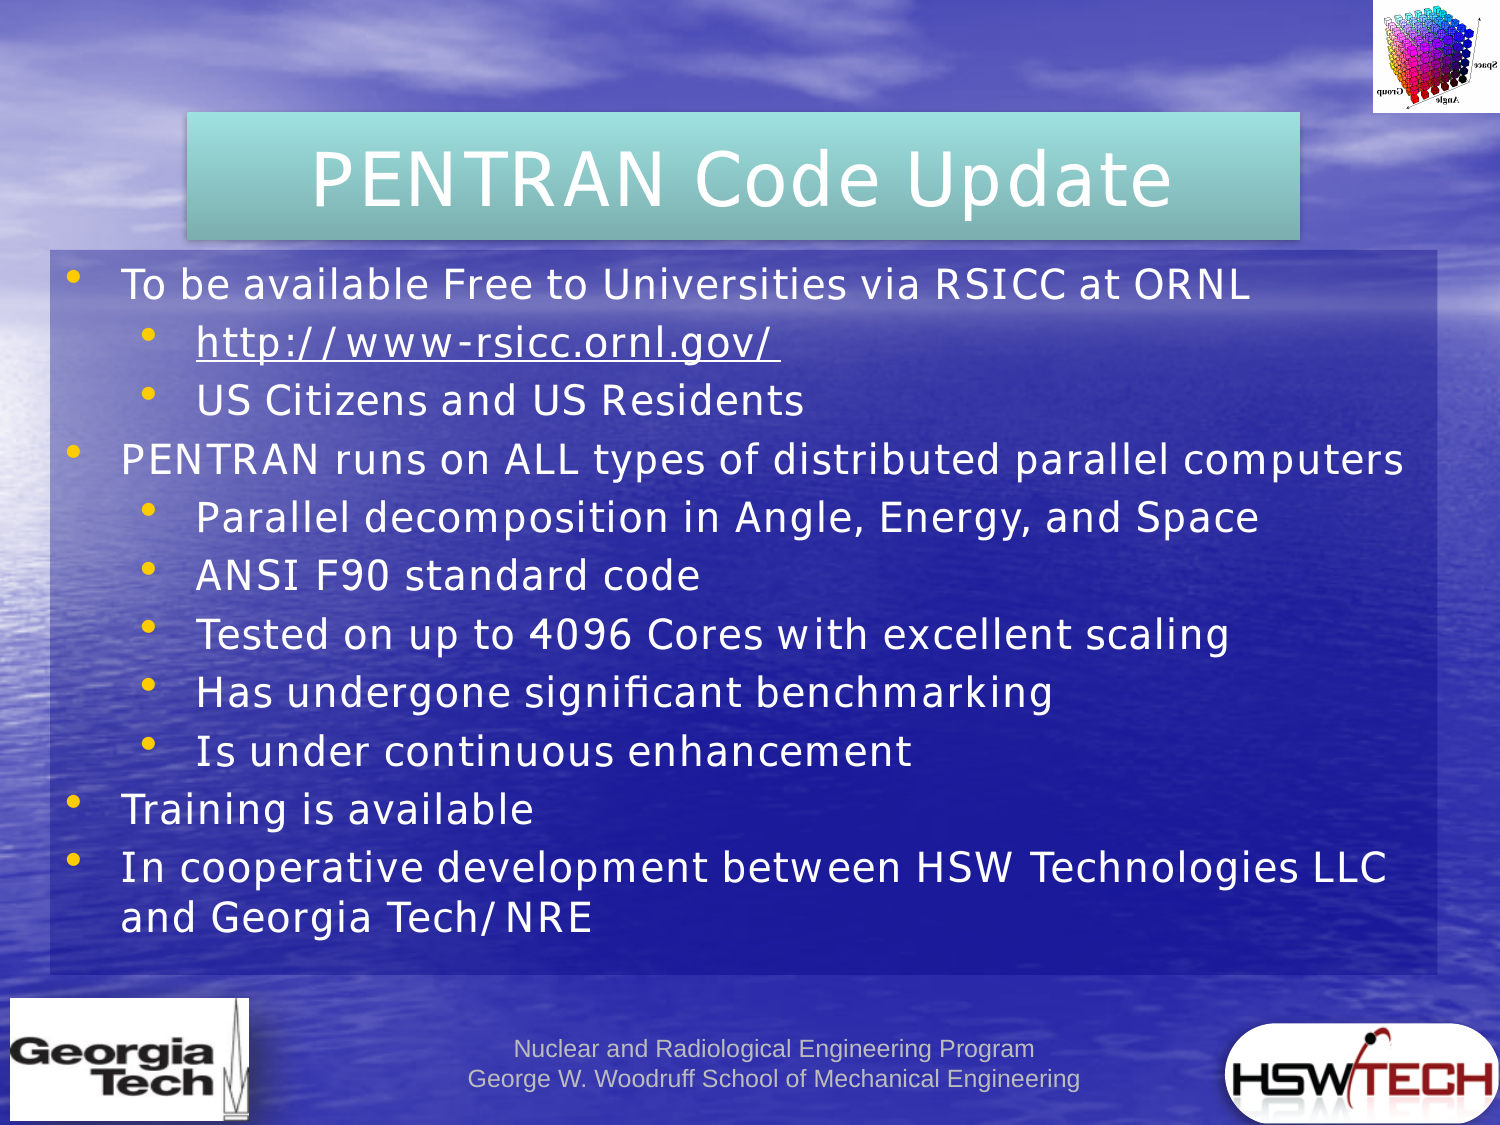

PENTRAN Code Update
To be available Free to Universities via RSICC at ORNL
http://www-rsicc.ornl.gov/
US Citizens and US Residents
PENTRAN runs on ALL types of distributed parallel computers
Parallel decomposition in Angle, Energy, and Space
ANSI F90 standard code
Tested on up to 4096 Cores with excellent scaling
Has undergone significant benchmarking
Is under continuous enhancement
Training is available
In cooperative development between HSW Technologies LLC and Georgia Tech/NRE

4